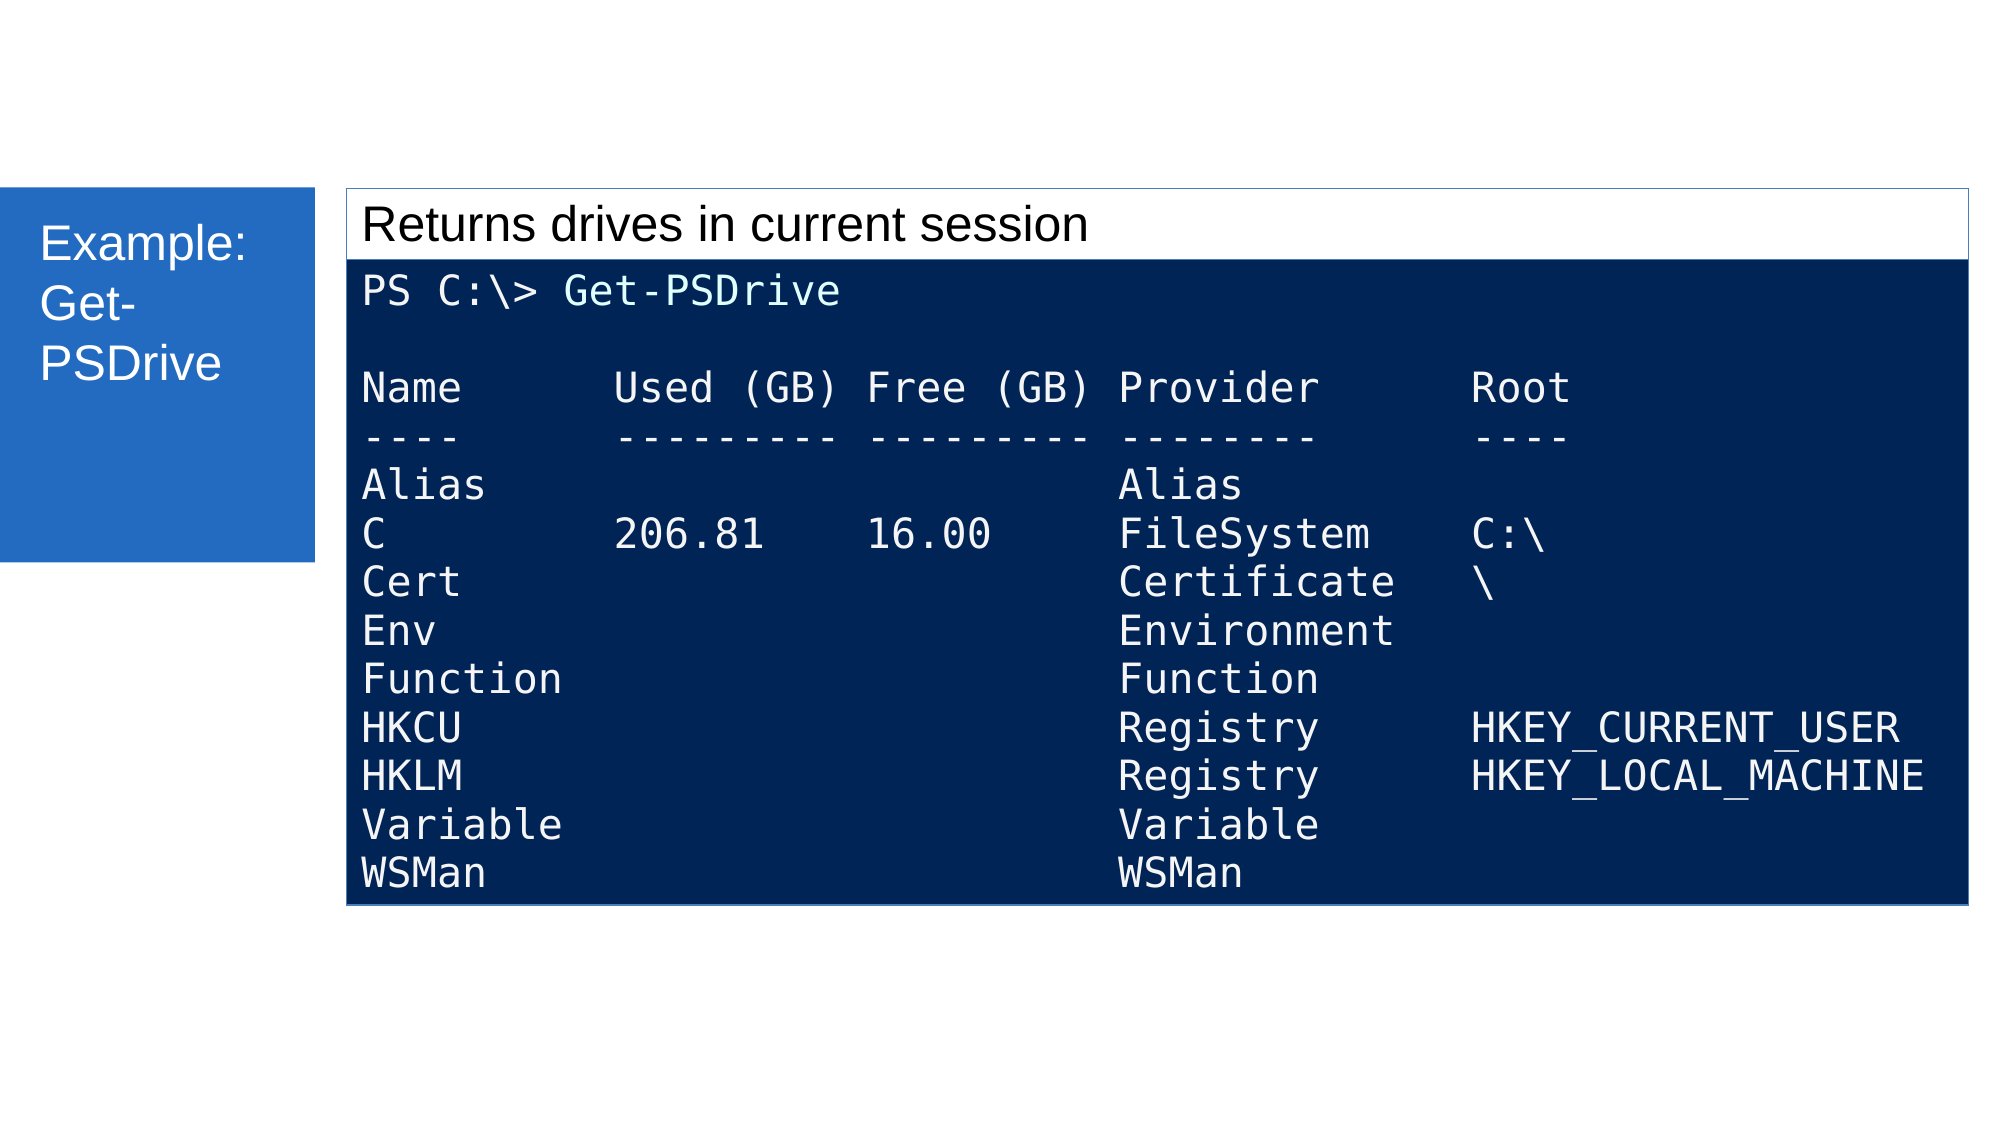

Example:
Get-PSDrive
| Returns drives in current session |
| --- |
| PS C:\> Get-PSDrive Name Used (GB) Free (GB) Provider Root ---- --------- --------- -------- ---- Alias Alias C 206.81 16.00 FileSystem C:\ Cert Certificate \ Env Environment Function Function HKCU Registry HKEY\_CURRENT\_USER HKLM Registry HKEY\_LOCAL\_MACHINE Variable Variable WSMan WSMan |
338